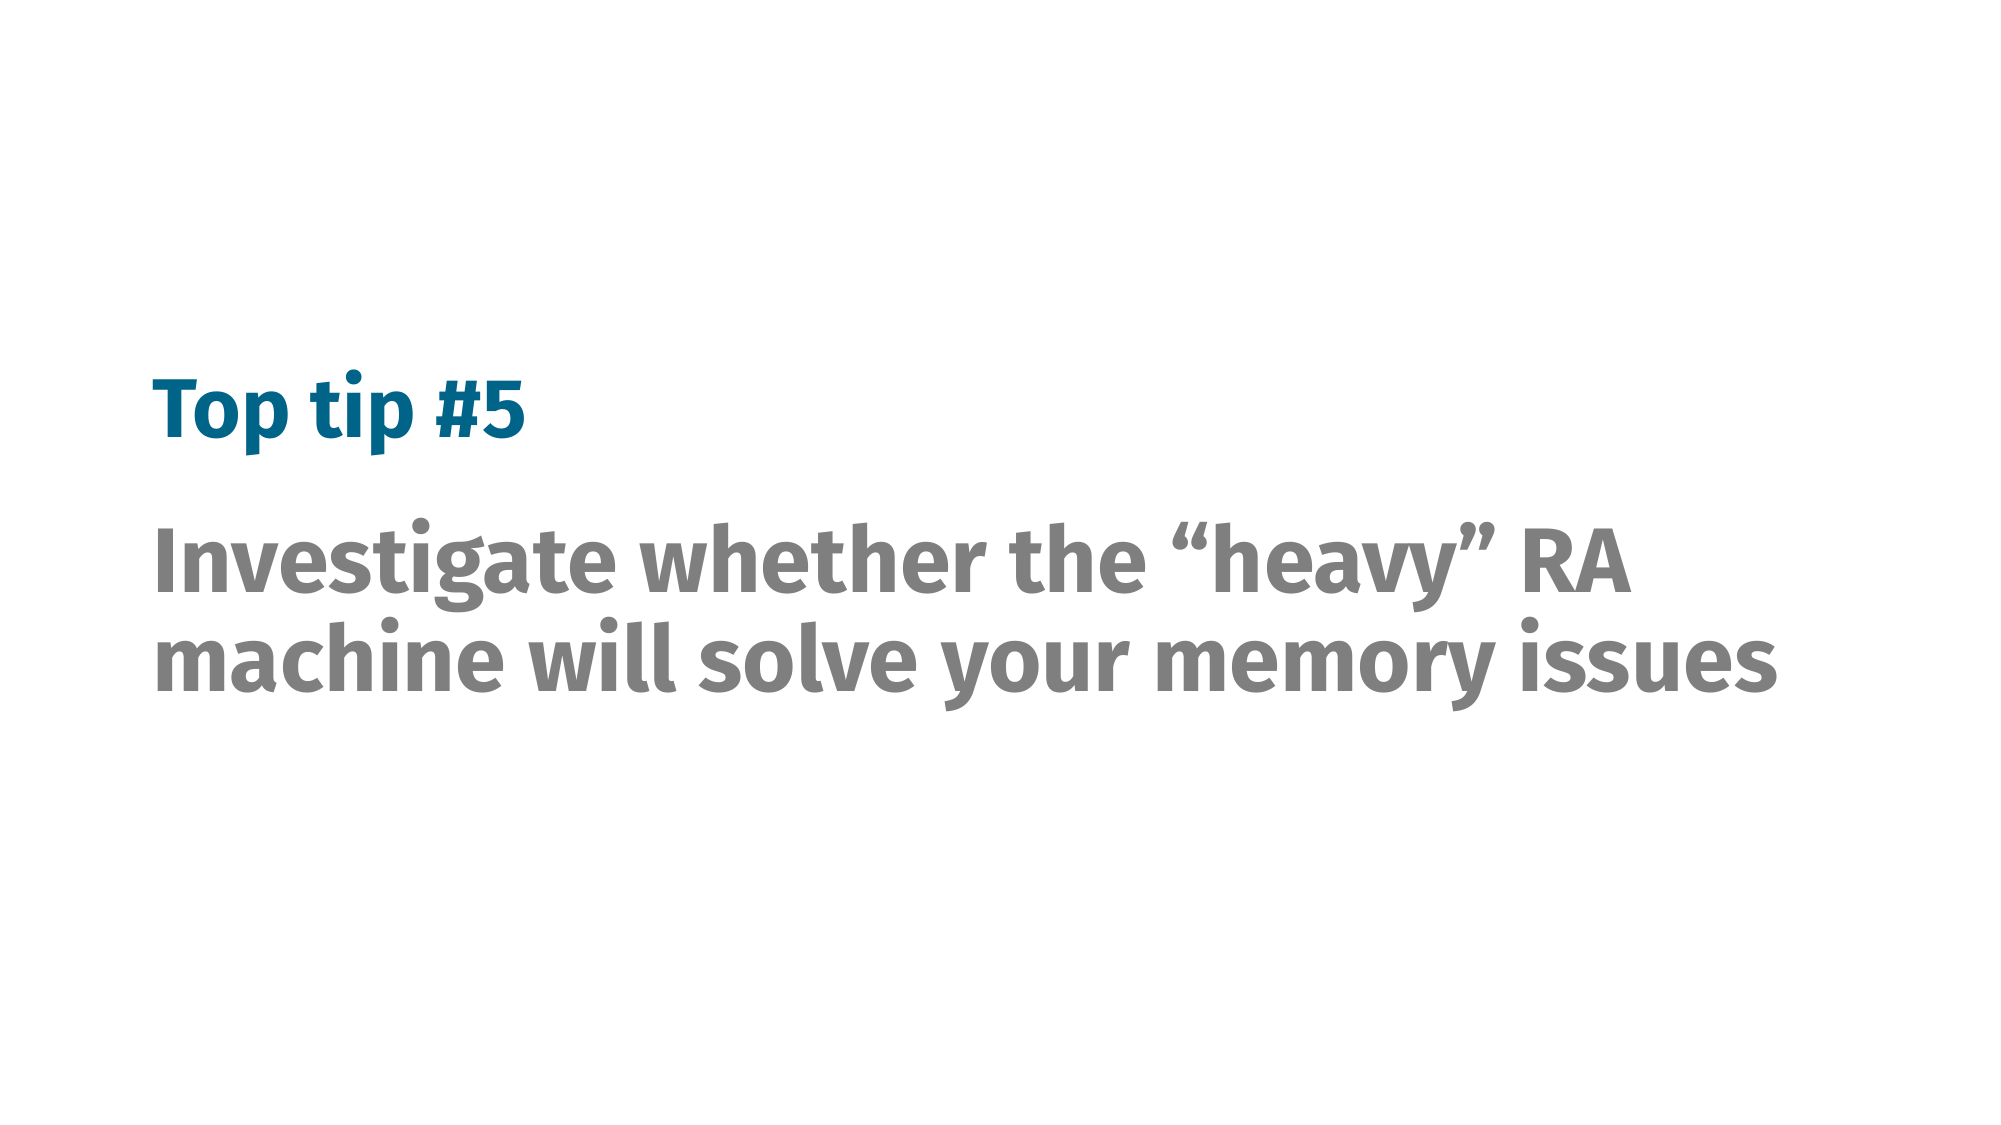

# Top tip #5
Investigate whether the “heavy” RA machine will solve your memory issues